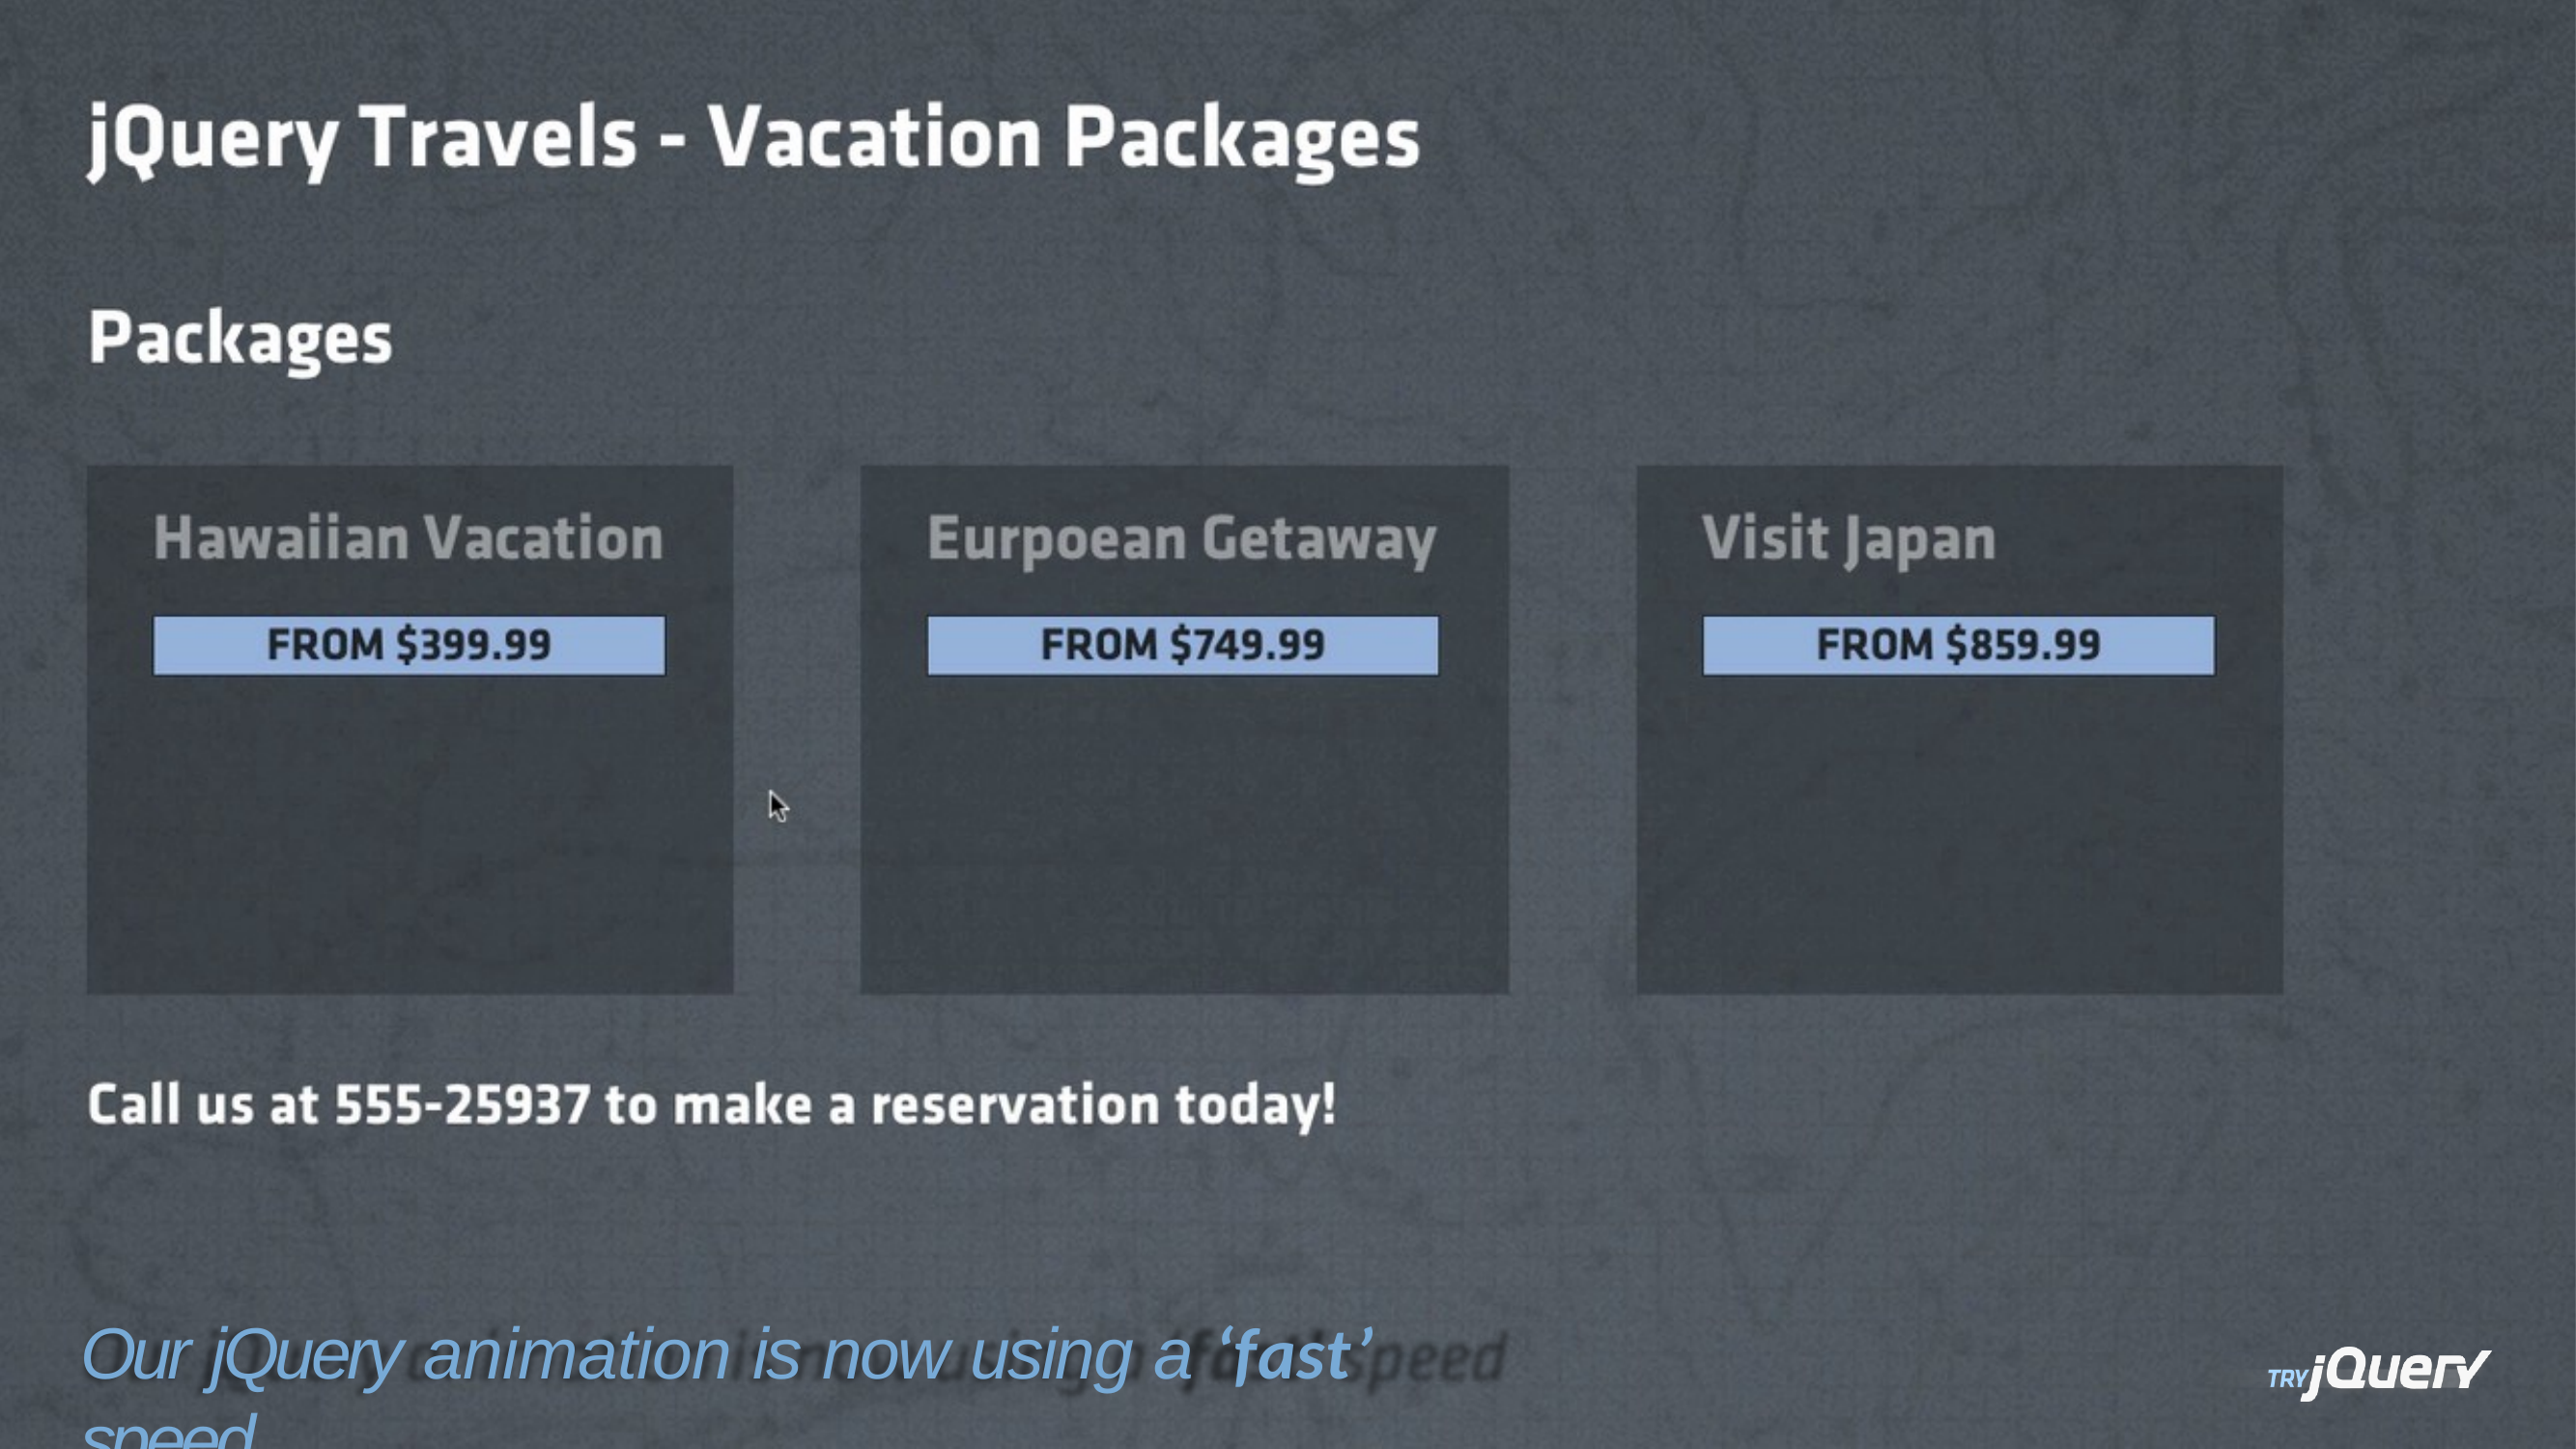

Our jQuery animation is now using a ‘fast’ speed